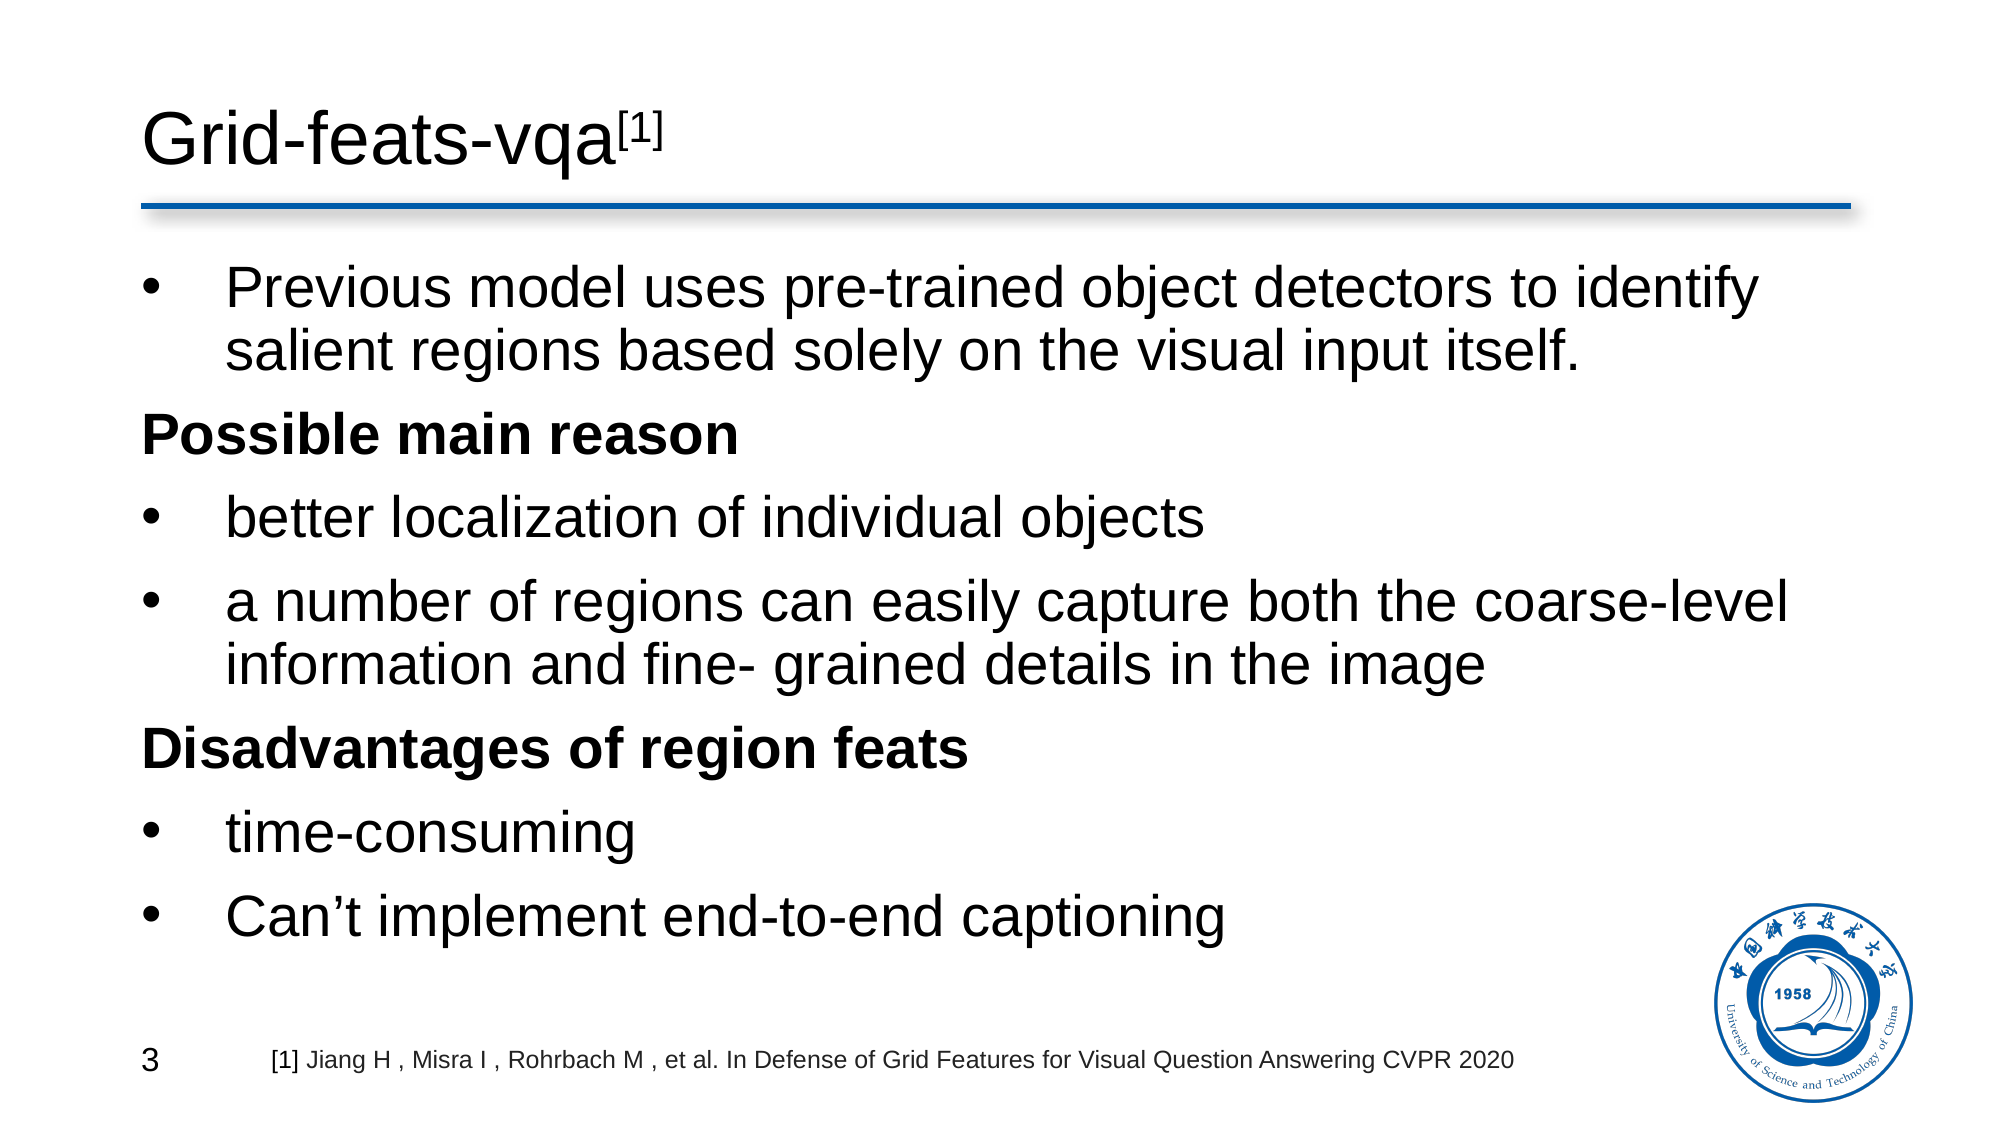

# Grid-feats-vqa[1]
Previous model uses pre-trained object detectors to identify salient regions based solely on the visual input itself.
Possible main reason
better localization of individual objects
a number of regions can easily capture both the coarse-level information and fine- grained details in the image
Disadvantages of region feats
time-consuming
Can’t implement end-to-end captioning

3
[1] Jiang H , Misra I , Rohrbach M , et al. In Defense of Grid Features for Visual Question Answering CVPR 2020